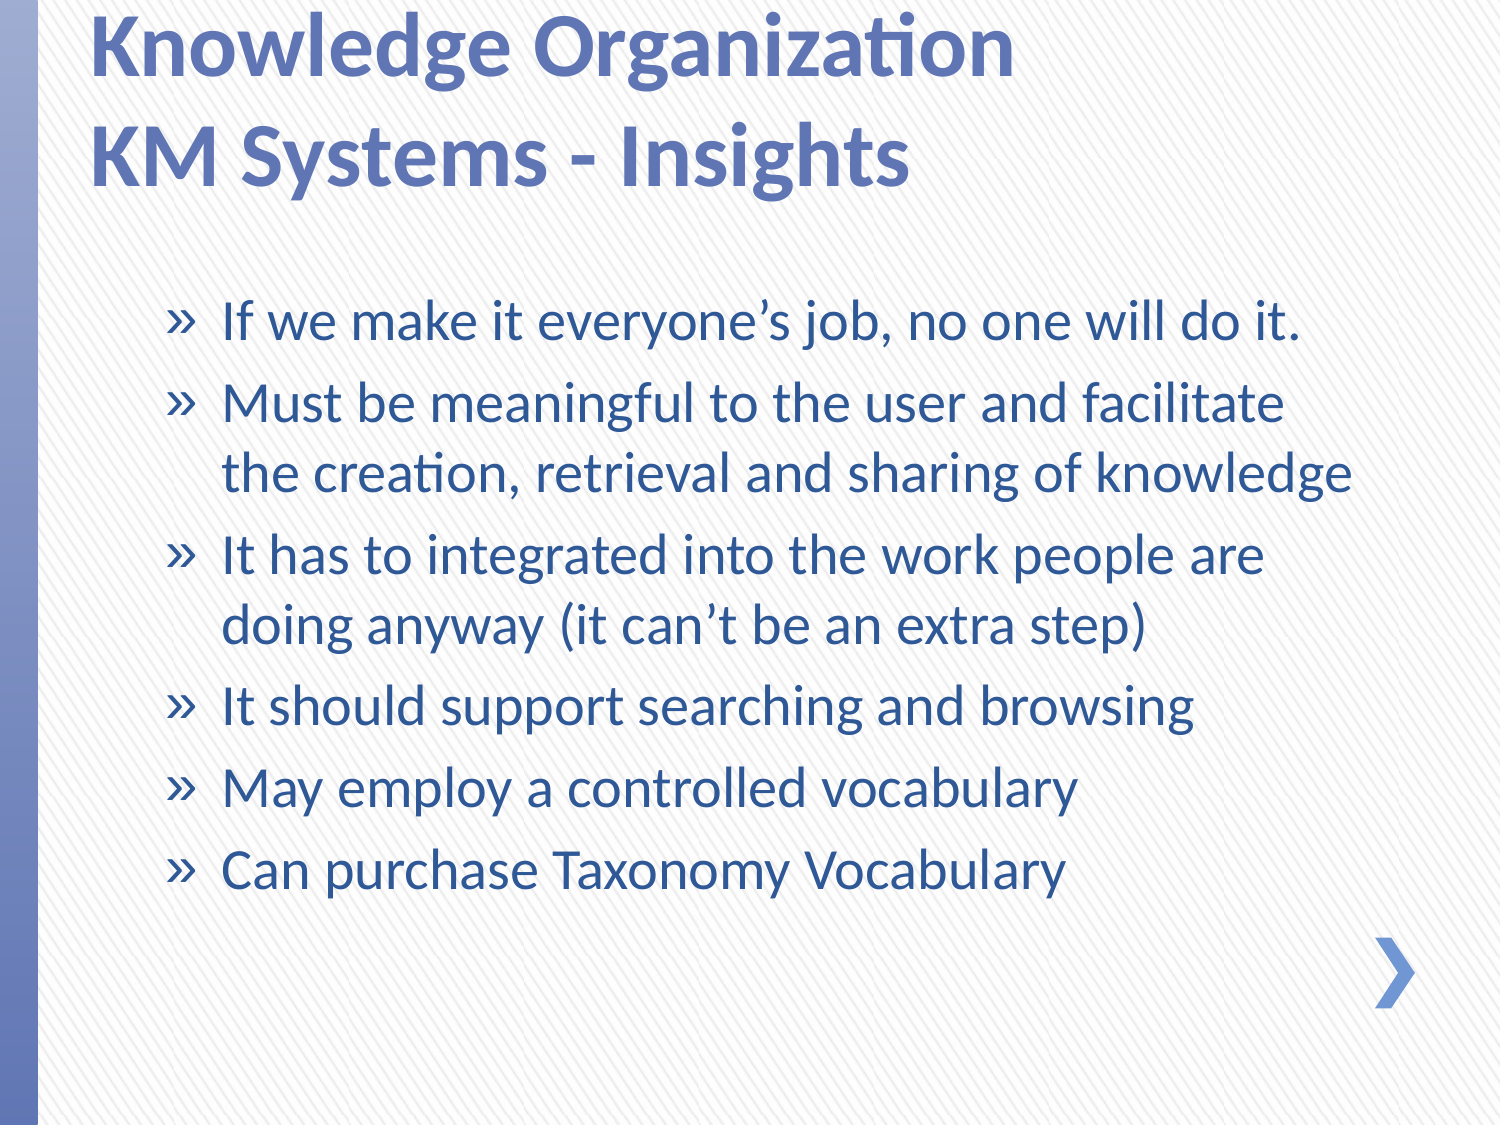

# Knowledge Organization KM Systems - Insights
If we make it everyone’s job, no one will do it.
Must be meaningful to the user and facilitate the creation, retrieval and sharing of knowledge
It has to integrated into the work people are doing anyway (it can’t be an extra step)
It should support searching and browsing
May employ a controlled vocabulary
Can purchase Taxonomy Vocabulary